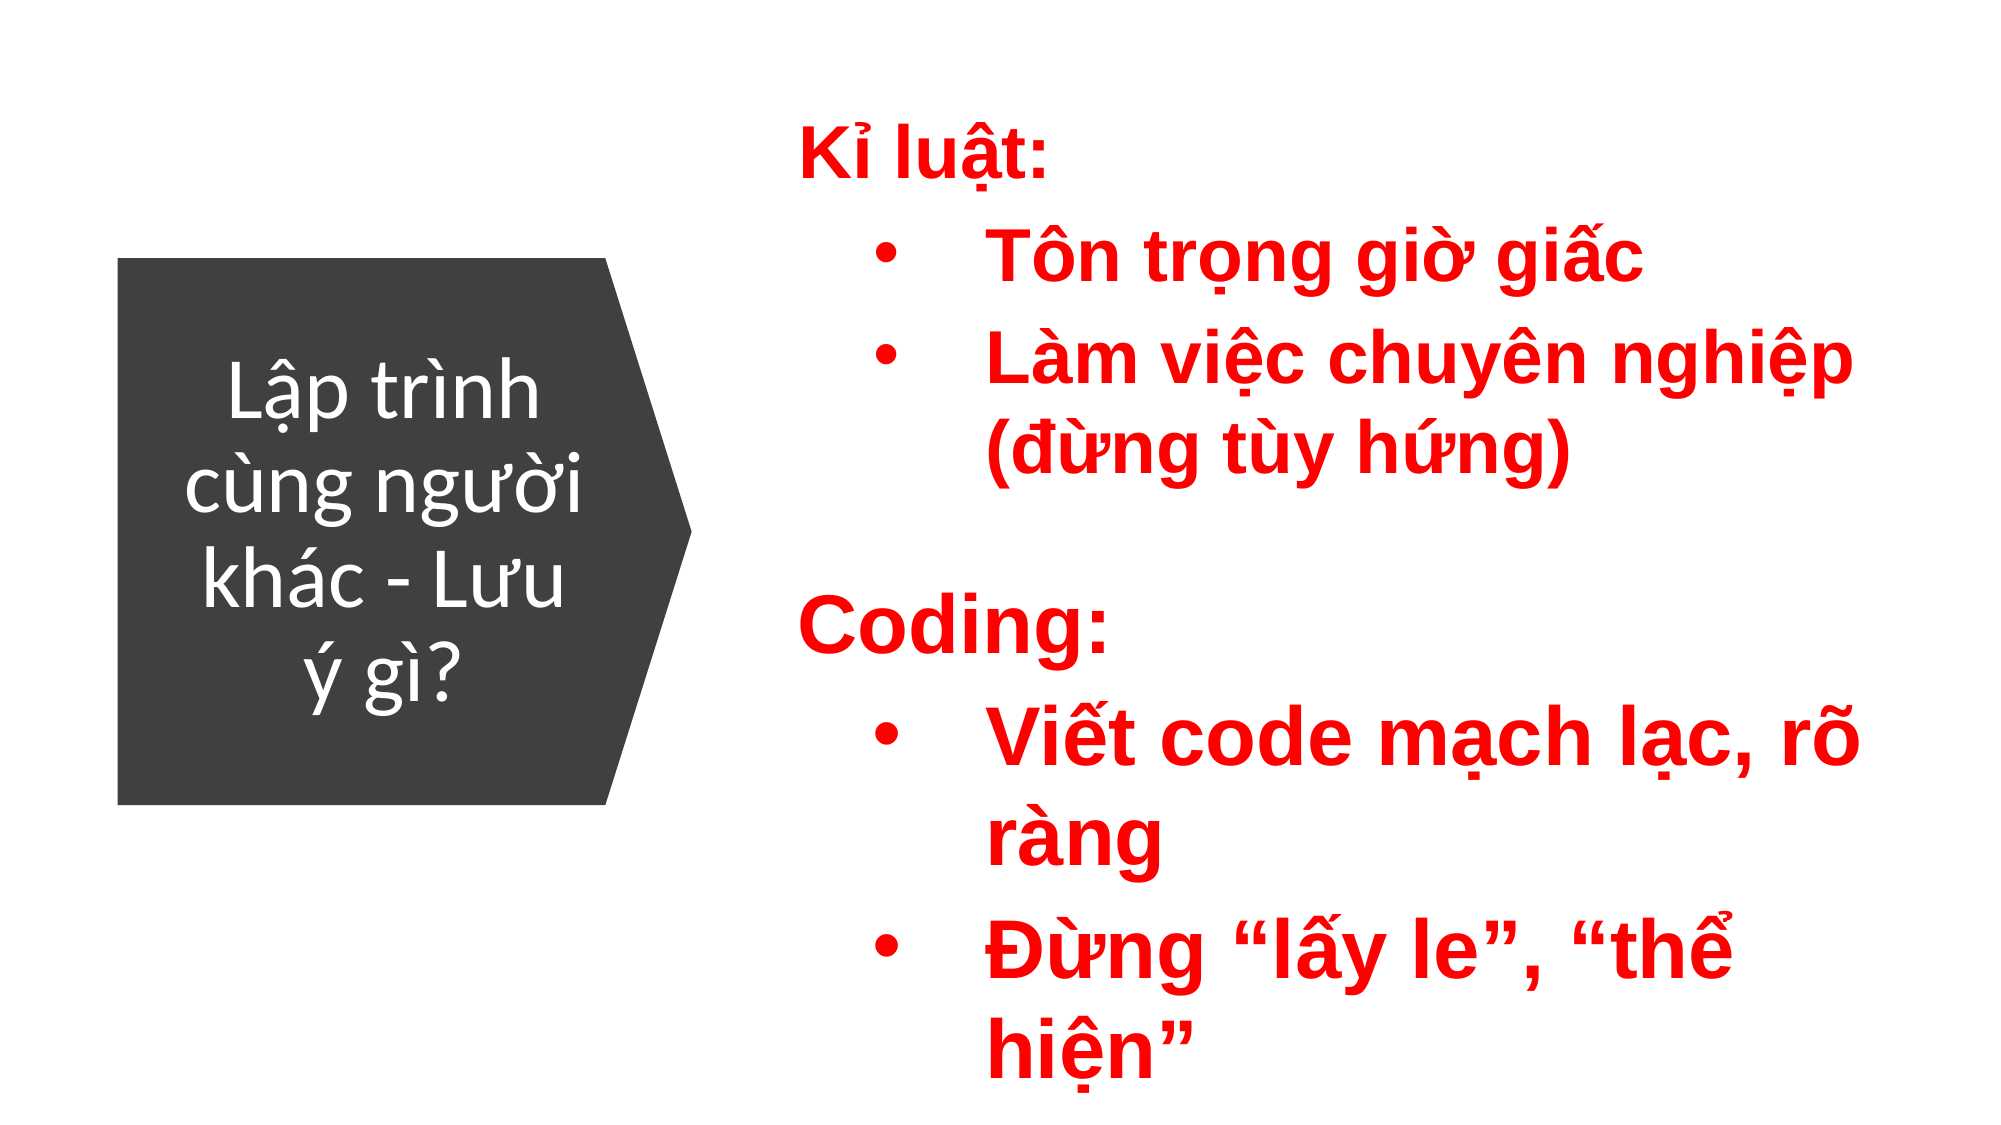

Kỉ luật:
Tôn trọng giờ giấc
Làm việc chuyên nghiệp (đừng tùy hứng)

Lập trình cùng người khác - Lưu ý gì?
Coding:
Viết code mạch lạc, rõ ràng
Đừng “lấy le”, “thể hiện”